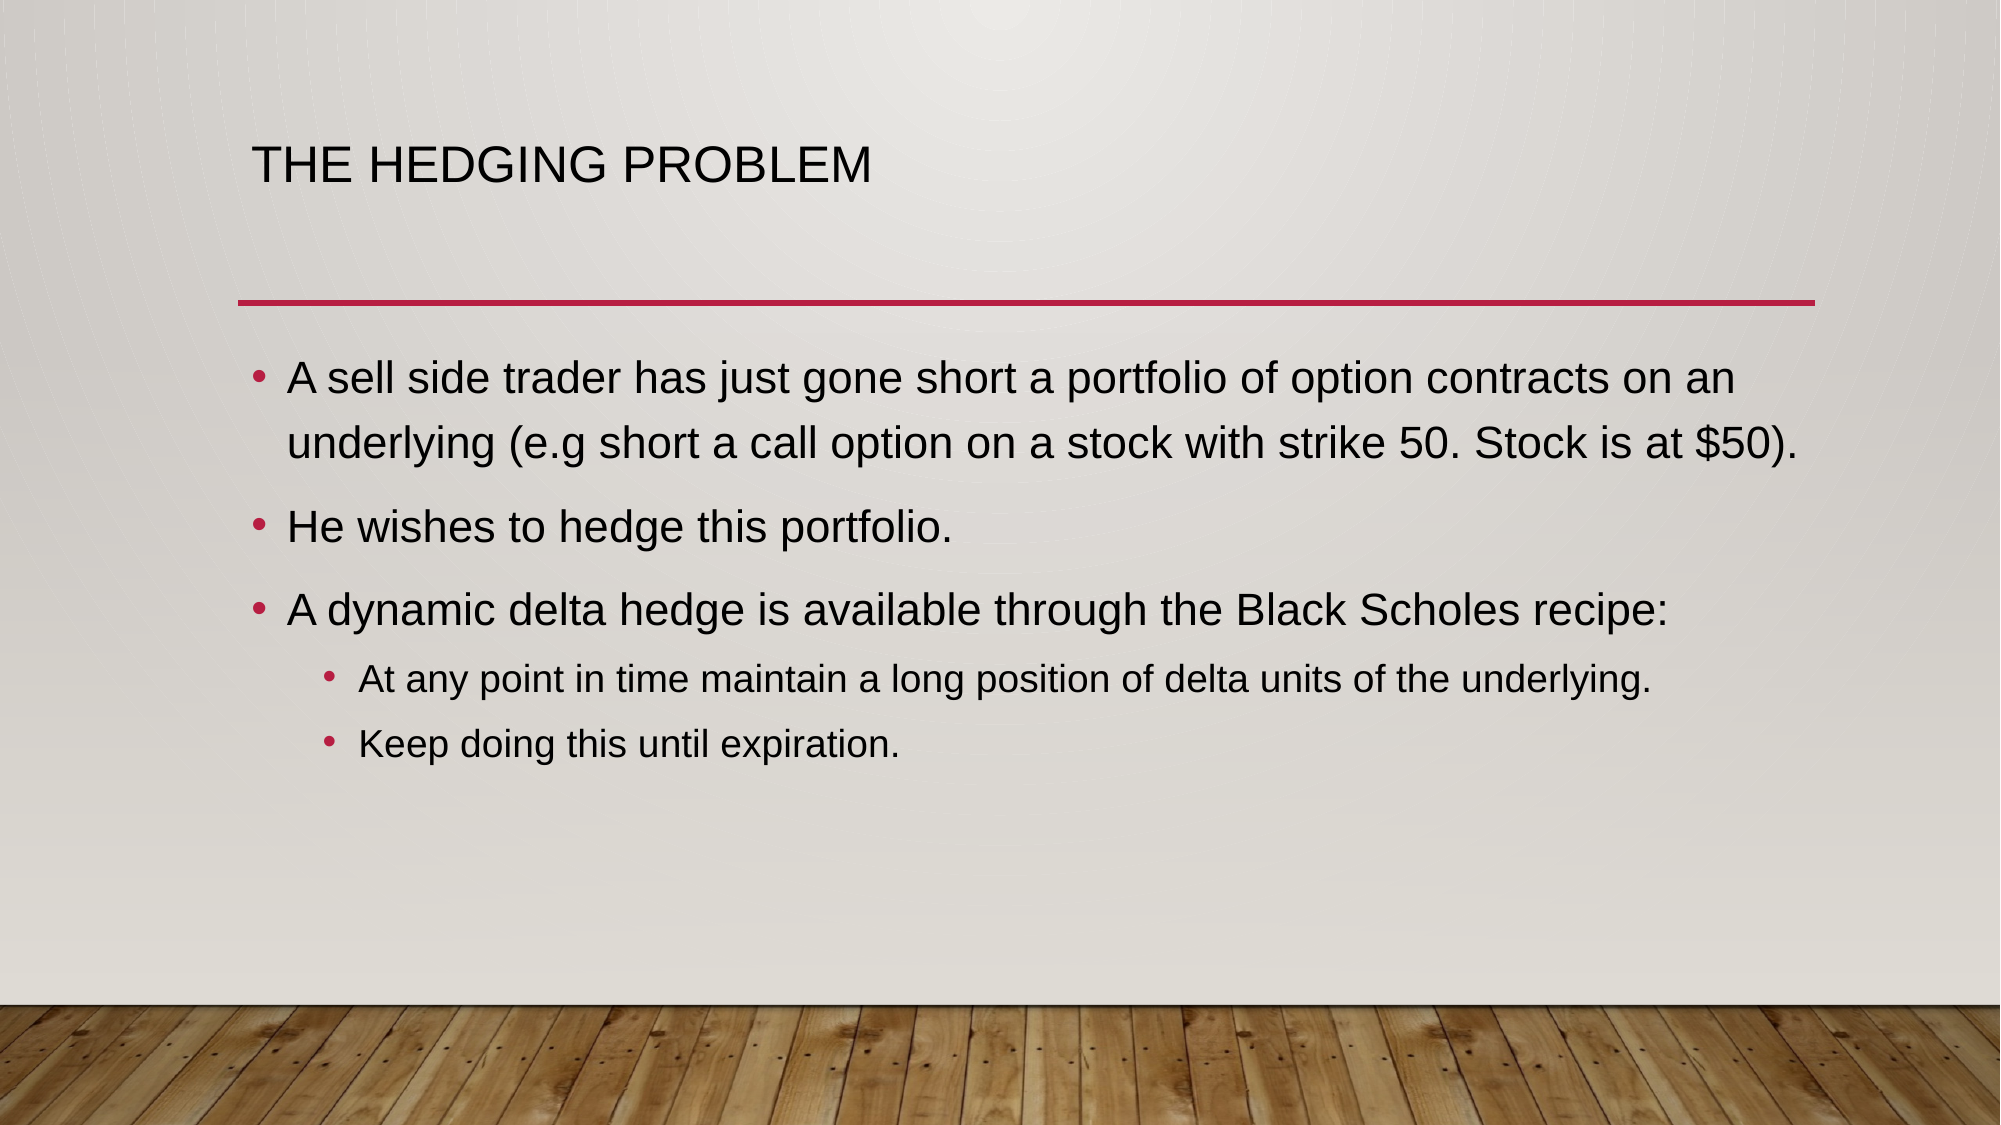

# The Hedging Problem
A sell side trader has just gone short a portfolio of option contracts on an underlying (e.g short a call option on a stock with strike 50. Stock is at $50).
He wishes to hedge this portfolio.
A dynamic delta hedge is available through the Black Scholes recipe:
At any point in time maintain a long position of delta units of the underlying.
Keep doing this until expiration.